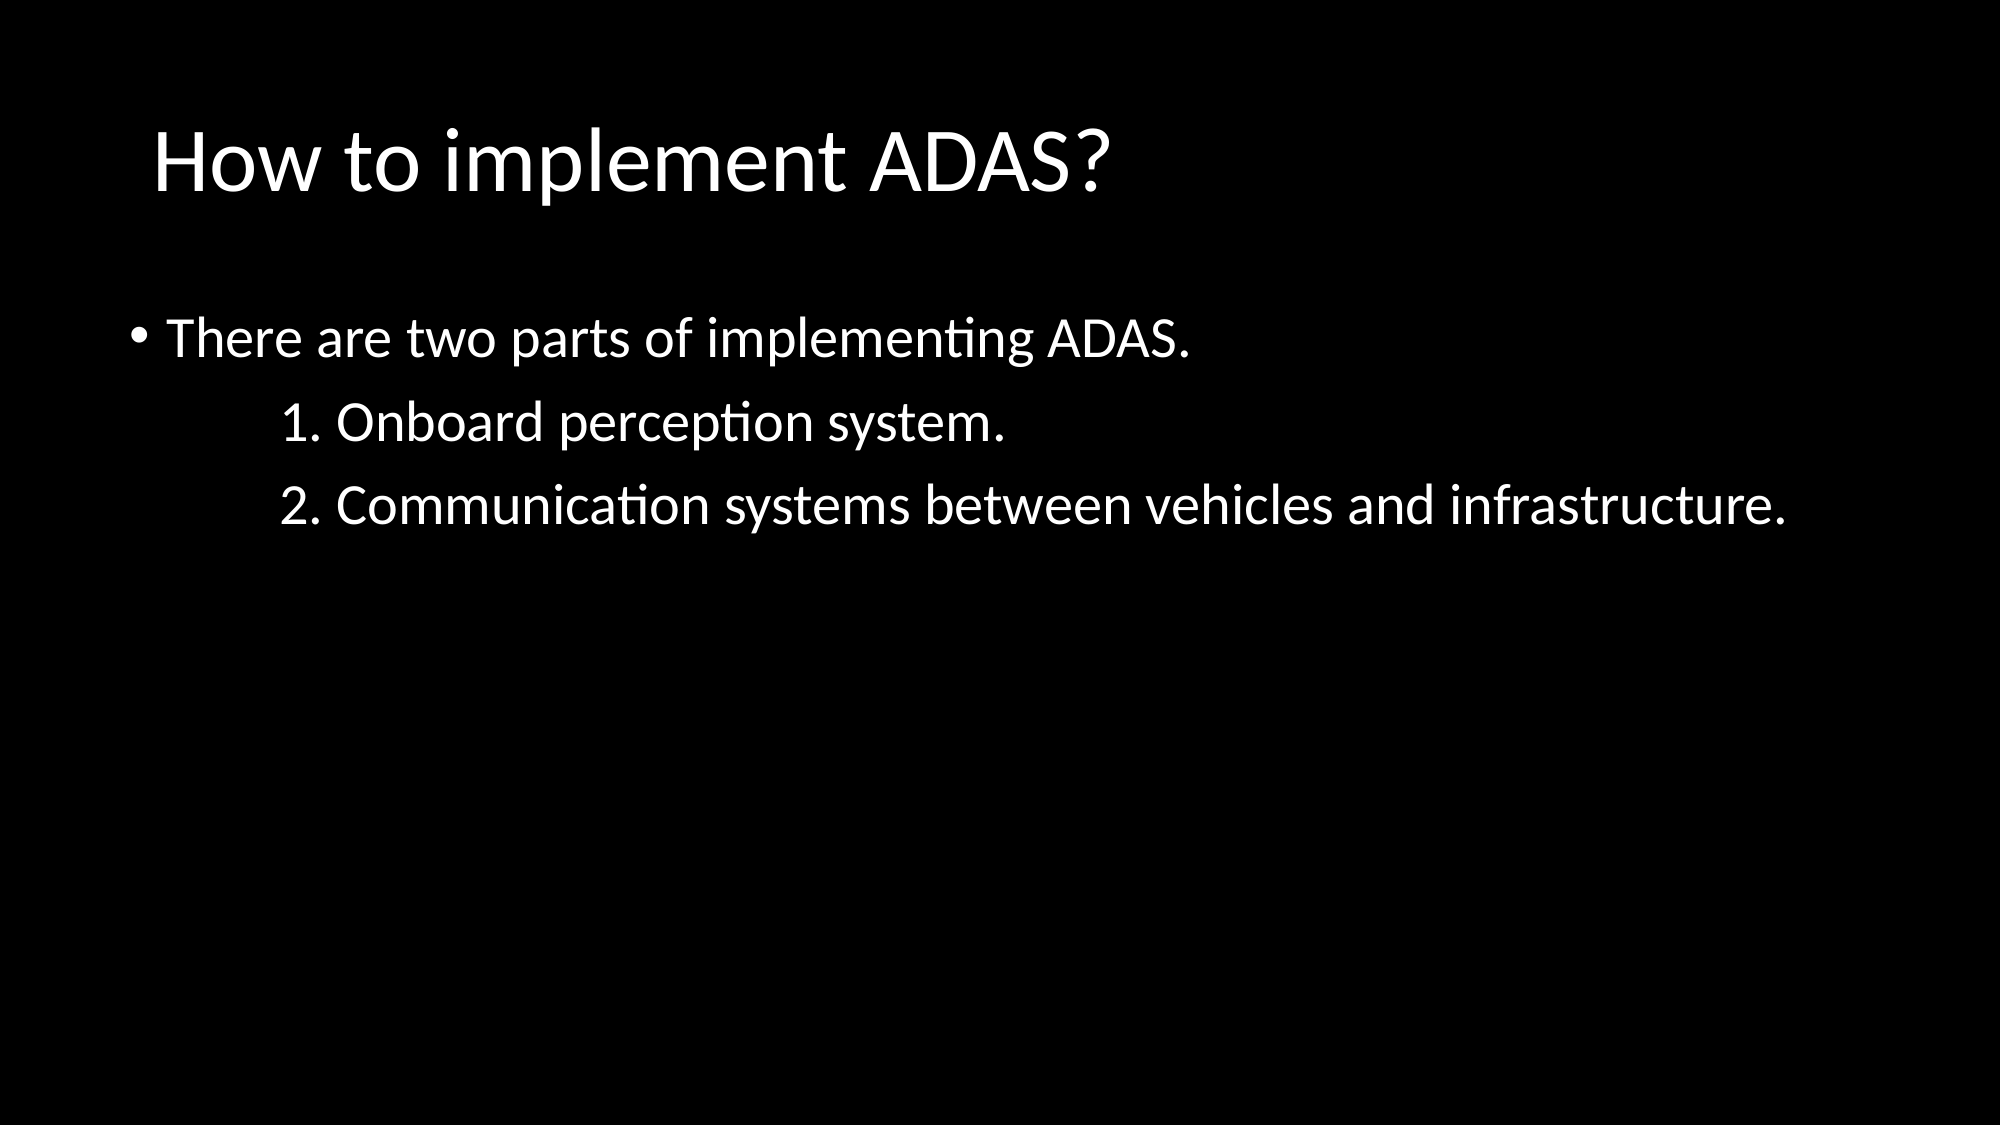

# How to implement ADAS?
There are two parts of implementing ADAS.
	1. Onboard perception system.
	2. Communication systems between vehicles and infrastructure.